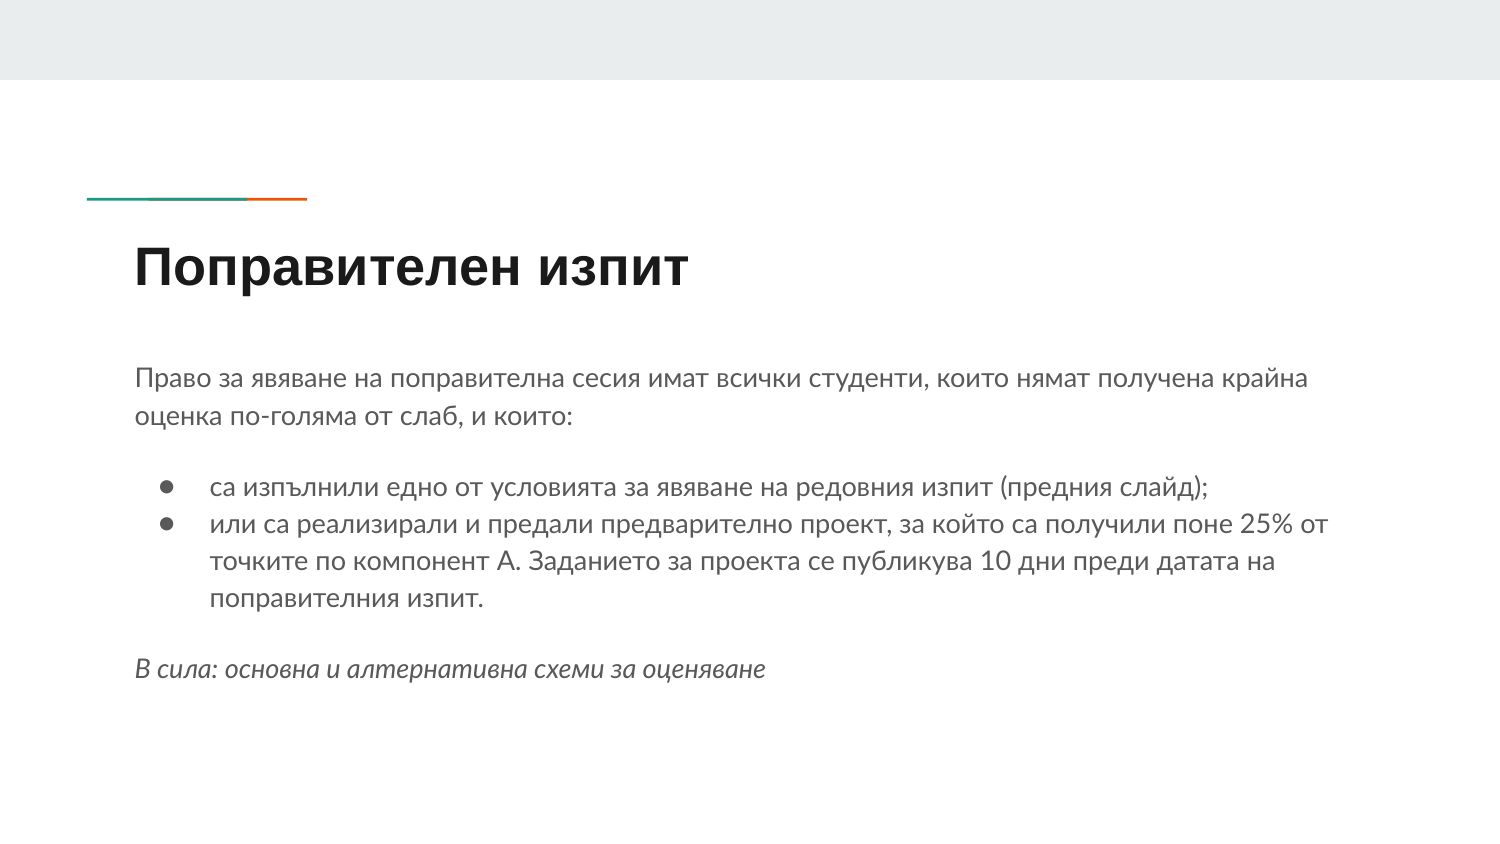

# Поправителен изпит
Право за явяване на поправителна сесия имат всички студенти, които нямат получена крайна оценка по-голяма от слаб, и които:
са изпълнили едно от условията за явяване на редовния изпит (предния слайд);
или са реализирали и предали предварително проект, за който са получили поне 25% от точките по компонент A. Заданието за проекта се публикува 10 дни преди датата на поправителния изпит.
В сила: основна и алтернативна схеми за оценяване